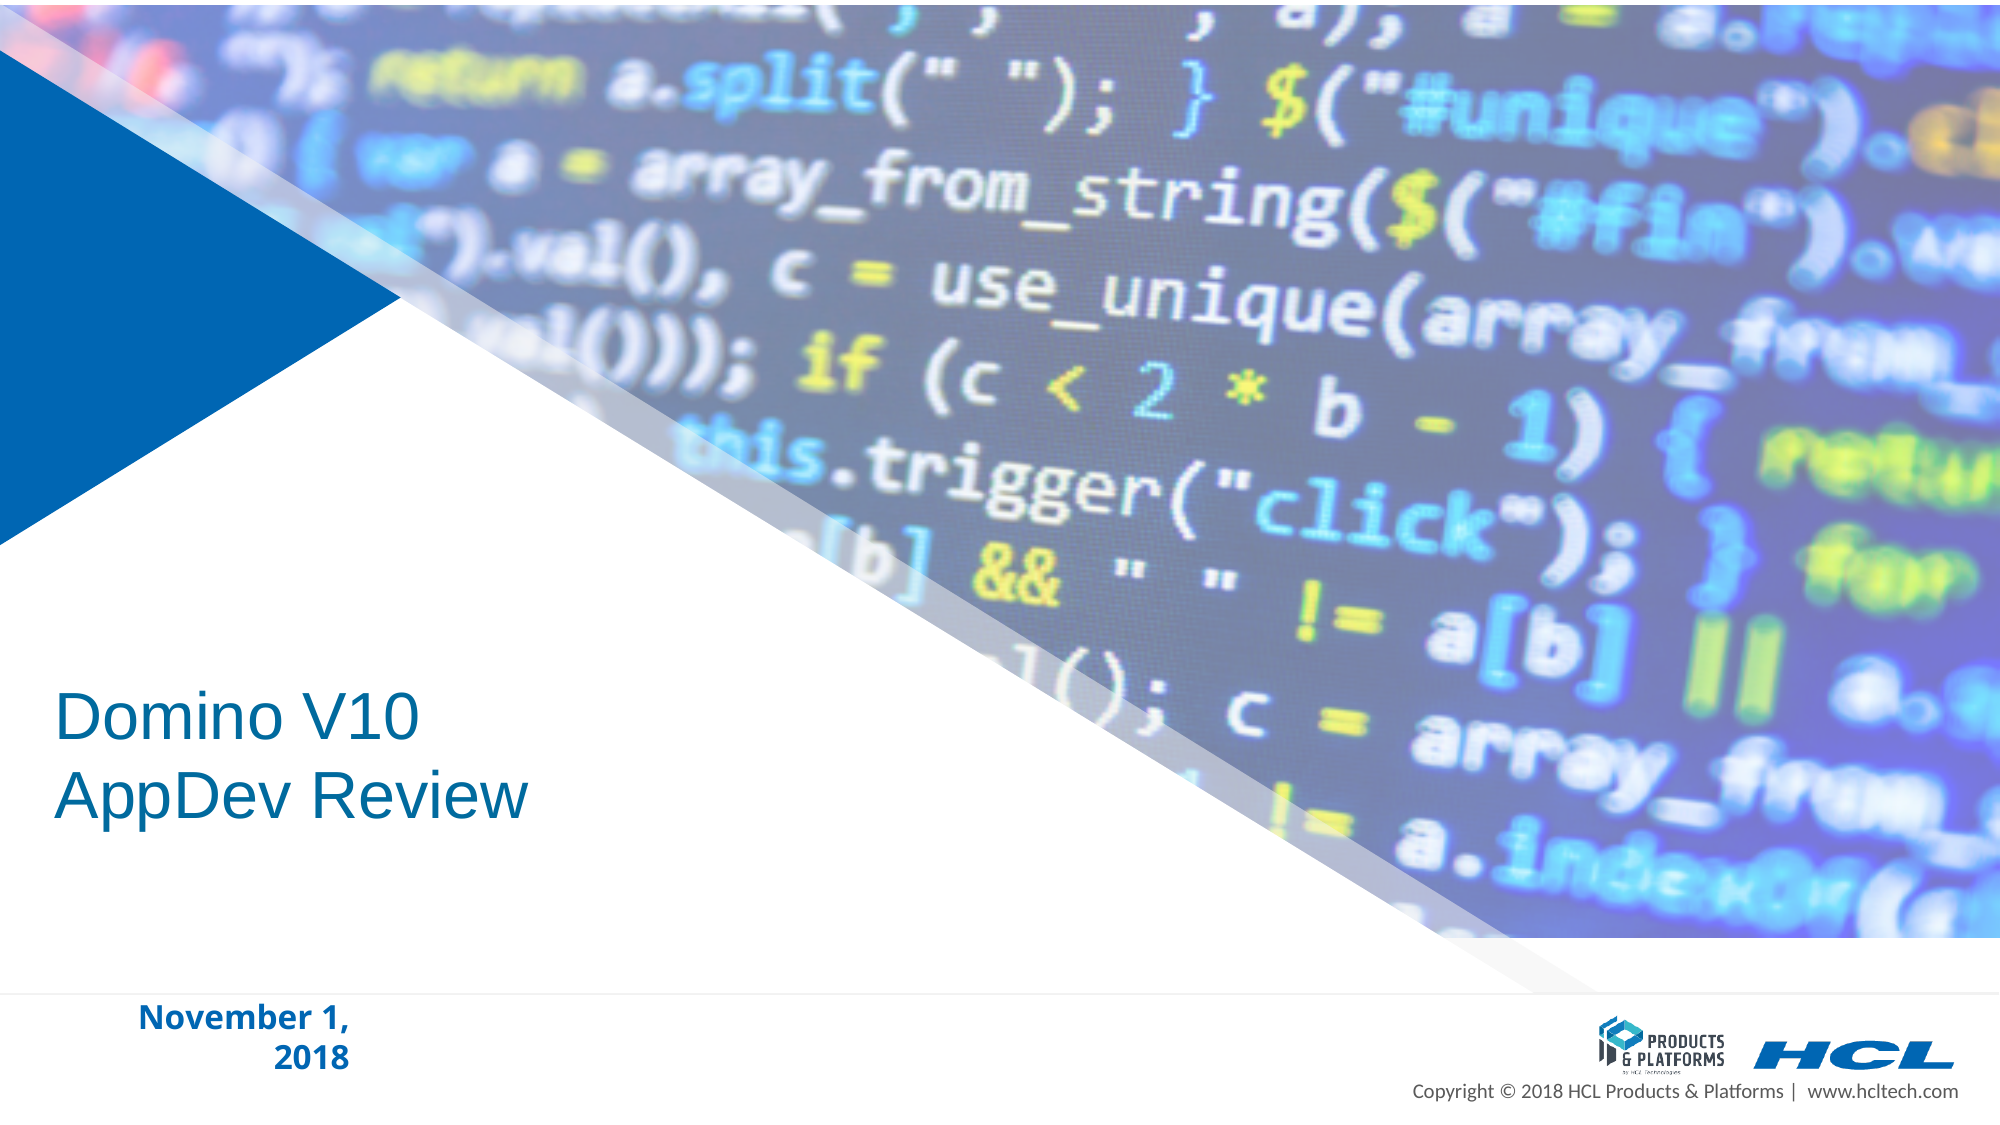

Domino V10
AppDev Review
November 1, 2018